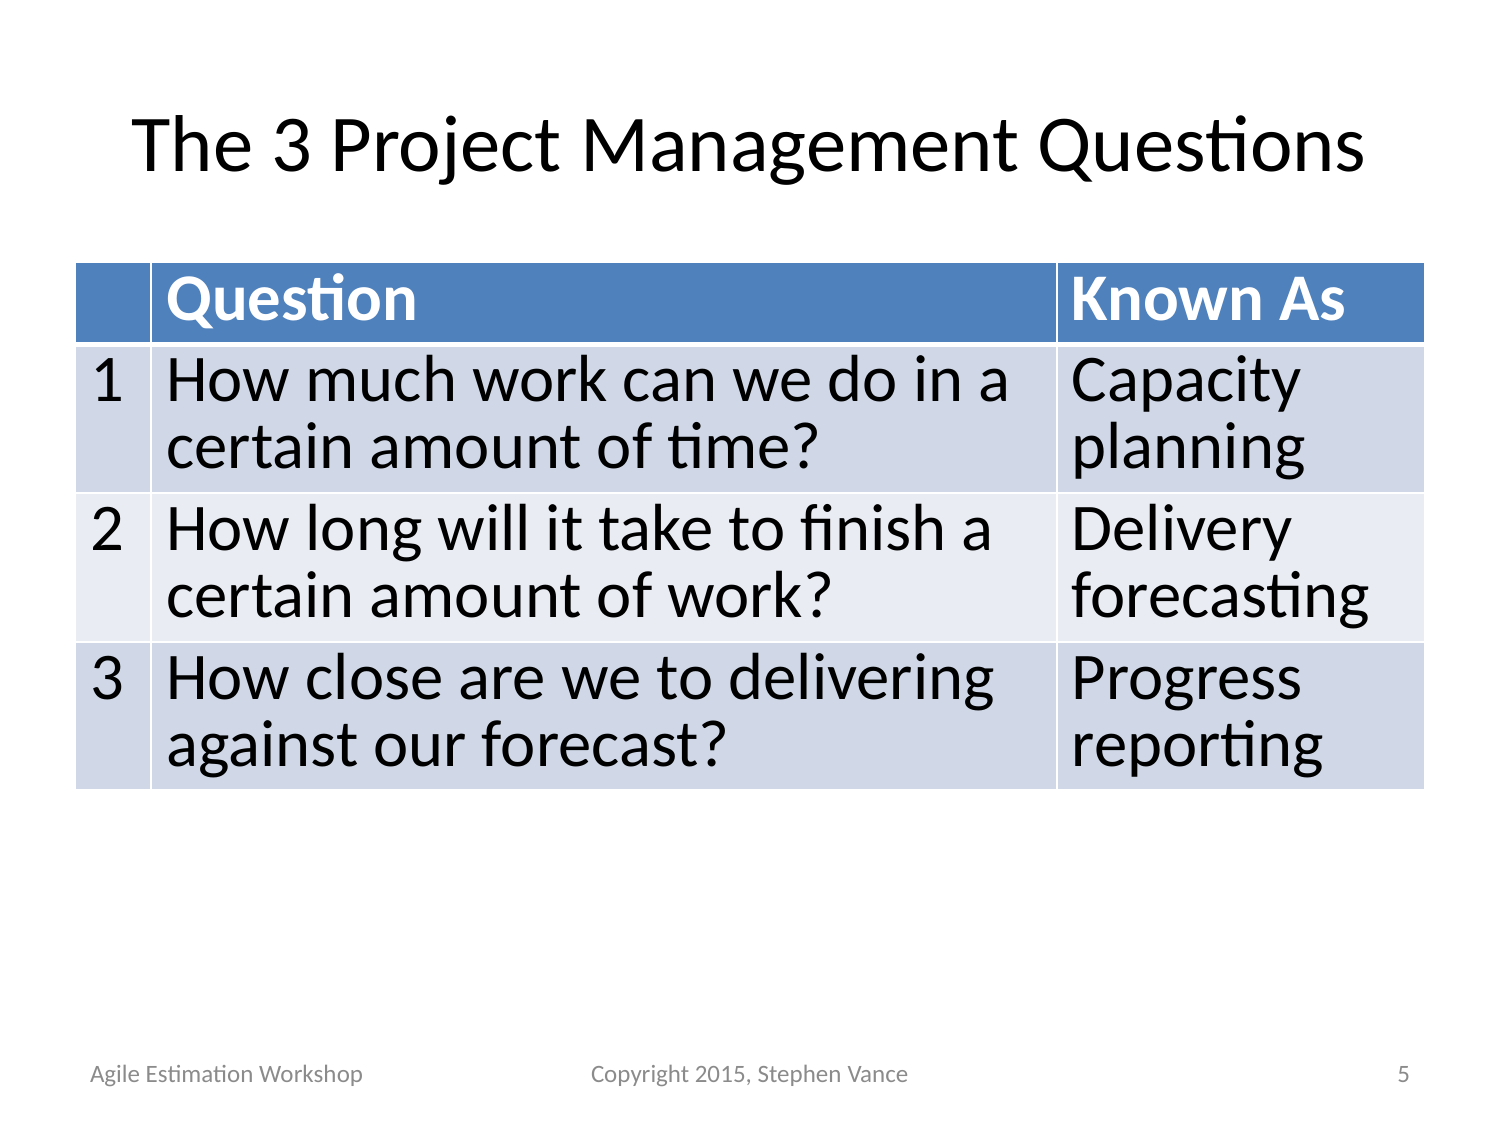

# The 3 Project Management Questions
|  | Question | Known As |
| --- | --- | --- |
| 1 | How much work can we do in a certain amount of time? | Capacity planning |
| 2 | How long will it take to finish a certain amount of work? | Delivery forecasting |
| 3 | How close are we to delivering against our forecast? | Progress reporting |
Agile Estimation Workshop
Copyright 2015, Stephen Vance
5